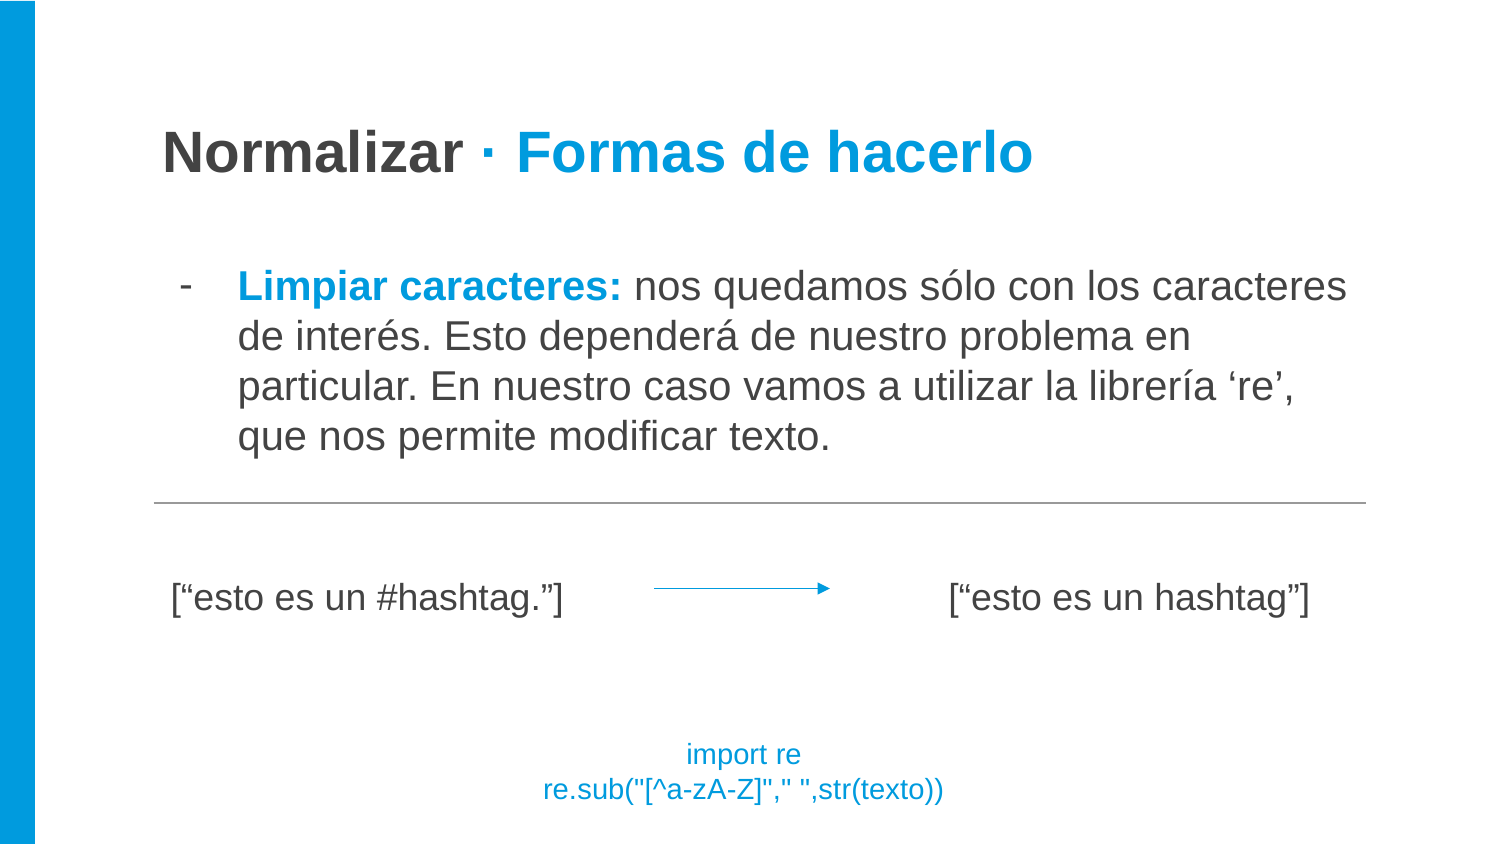

Normalizar · Formas de hacerlo
Limpiar caracteres: nos quedamos sólo con los caracteres de interés. Esto dependerá de nuestro problema en particular. En nuestro caso vamos a utilizar la librería ‘re’, que nos permite modificar texto.
[“esto es un #hashtag.”]
[“esto es un hashtag”]
import re
re.sub("[^a-zA-Z]"," ",str(texto))